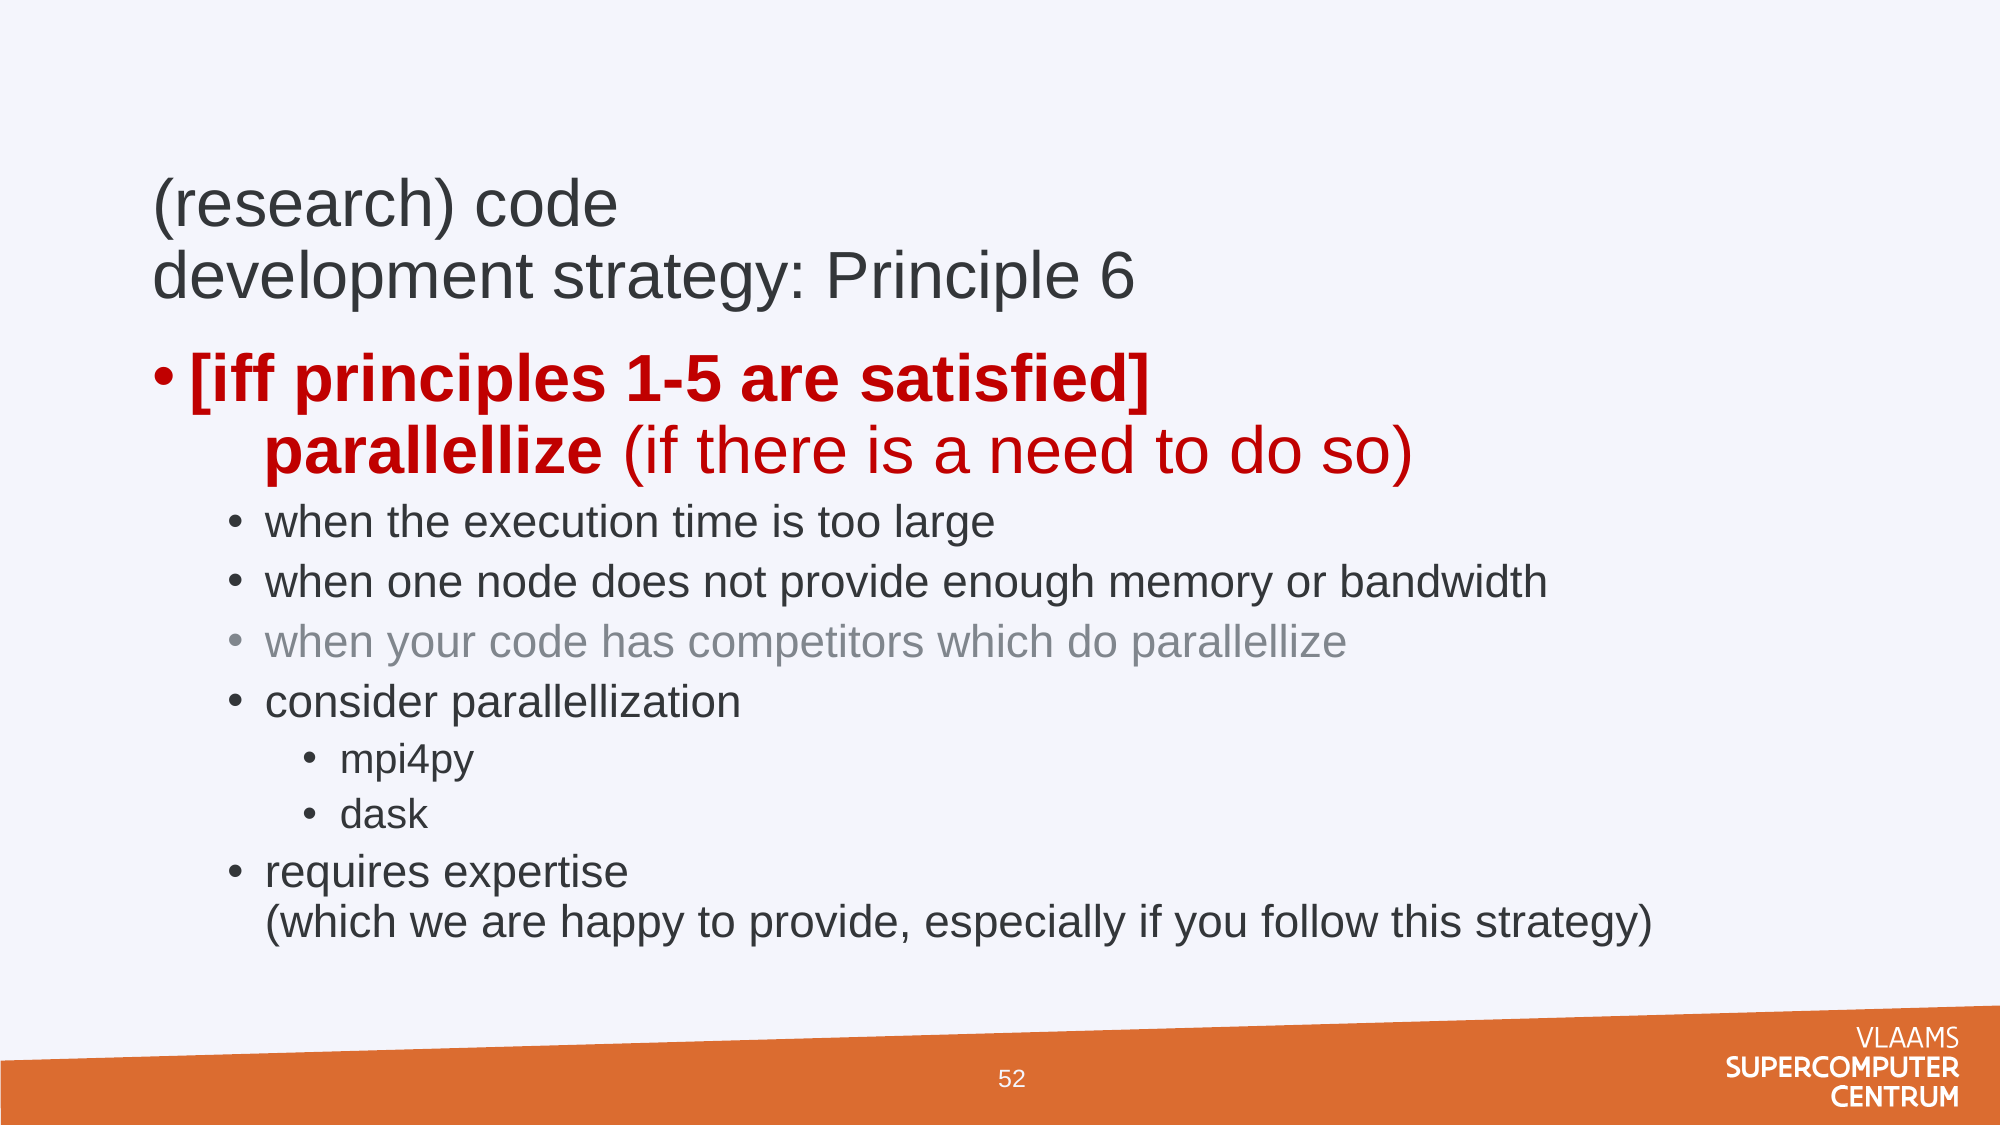

# (research) code development strategy: Principle 6
[iff principles 1-5 are satisfied]
    parallellize (if there is a need to do so)
when the execution time is too large
when one node does not provide enough memory or bandwidth
when your code has competitors which do parallellize
consider parallellization
mpi4py
dask
requires expertise
(which we are happy to provide, especially if you follow this strategy)

52